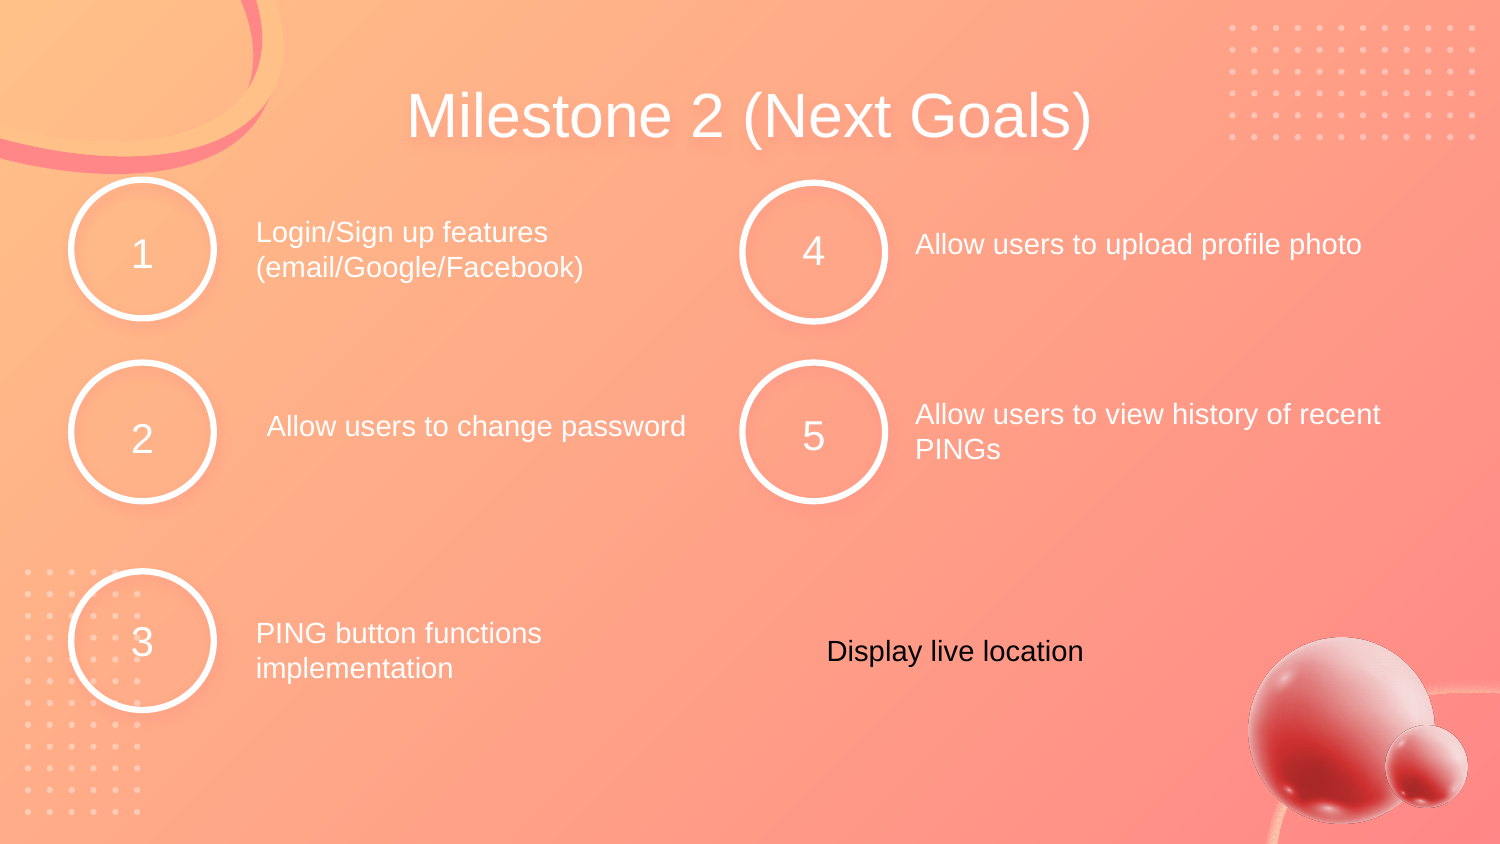

Milestone 2 (Next Goals)

Login/Sign up features (email/Google/Facebook)
4
Allow users to upload profile photo
1

Allow users to view history of recent
PINGs
Allow users to change password
5
2

PING button functions
implementation
3
Display live location